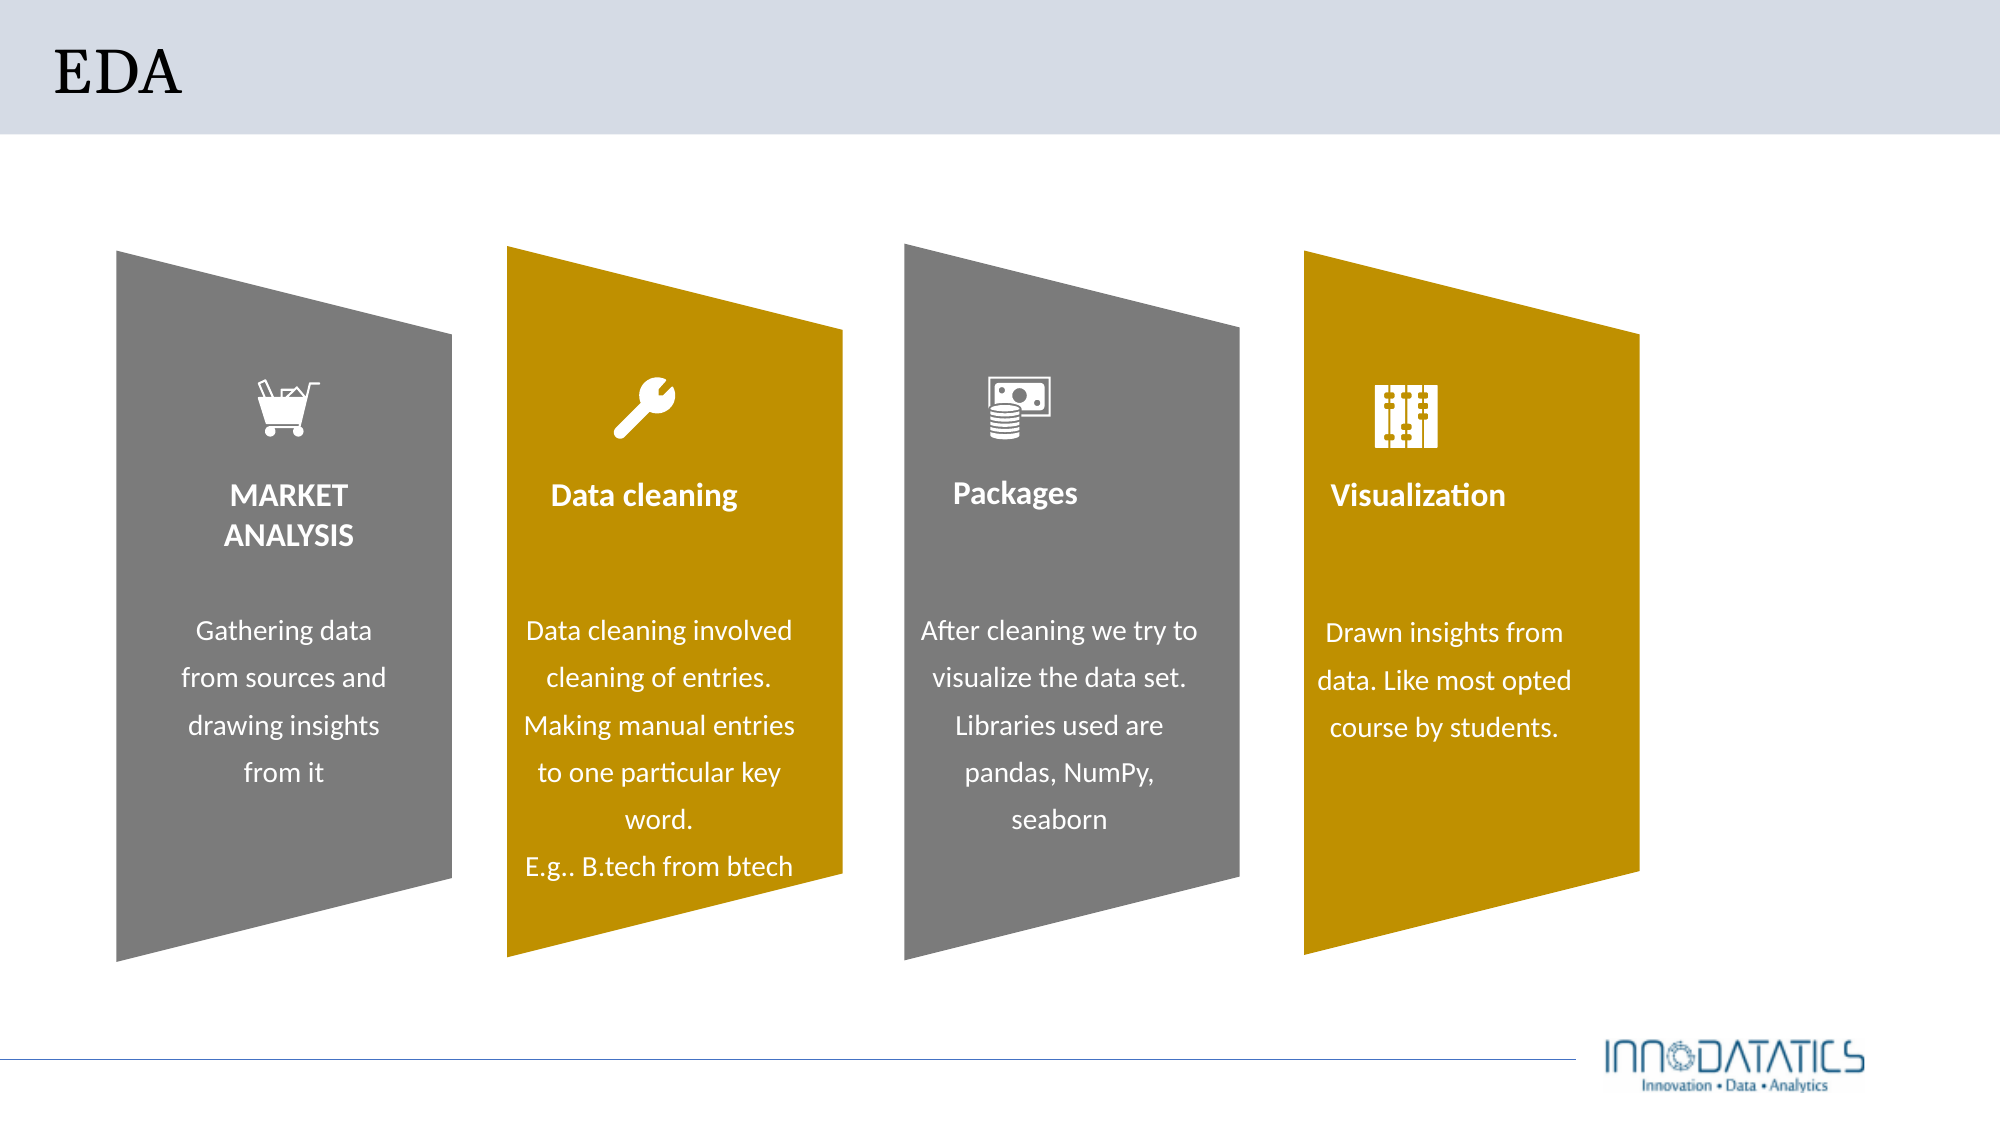

# EDA

Packages
MARKET ANALYSIS
Data cleaning
Visualization
Gathering data from sources and drawing insights from it
Data cleaning involved cleaning of entries. Making manual entries to one particular key word.
E.g.. B.tech from btech
After cleaning we try to visualize the data set.
Libraries used are pandas, NumPy, seaborn
Drawn insights from data. Like most opted course by students.